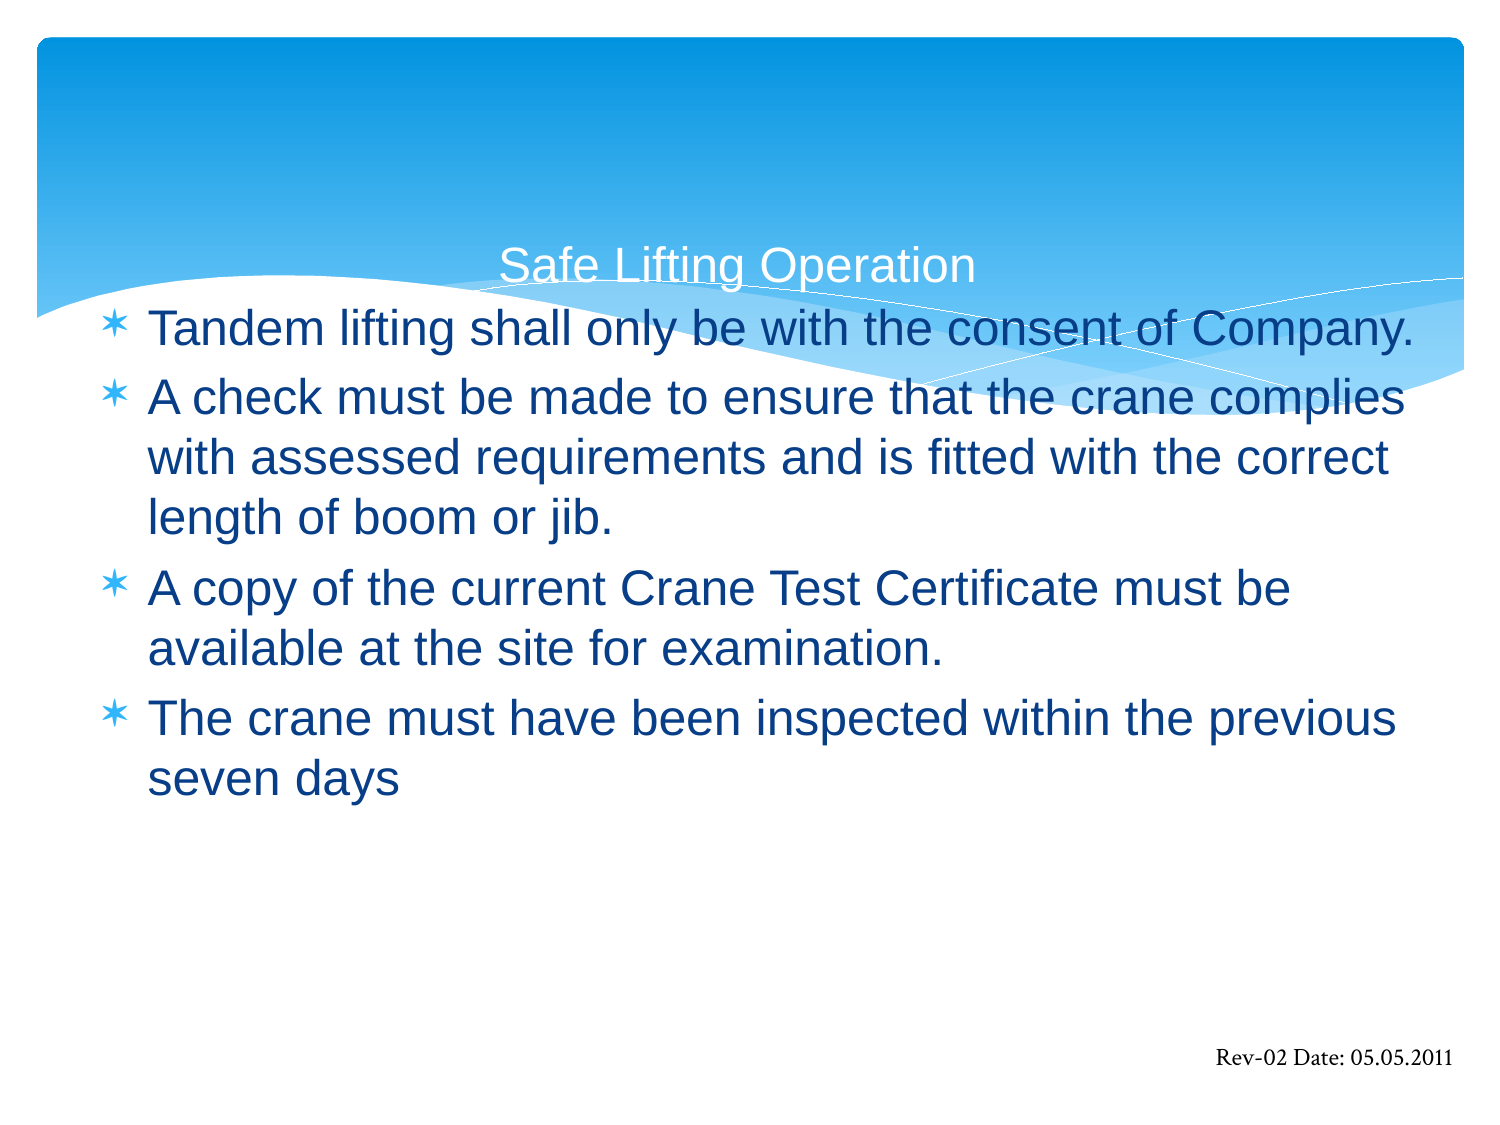

# Safe Lifting Operation
Tandem lifting shall only be with the consent of Company.
A check must be made to ensure that the crane complies with assessed requirements and is fitted with the correct length of boom or jib.
A copy of the current Crane Test Certificate must be available at the site for examination.
The crane must have been inspected within the previous seven days
Rev-02 Date: 05.05.2011